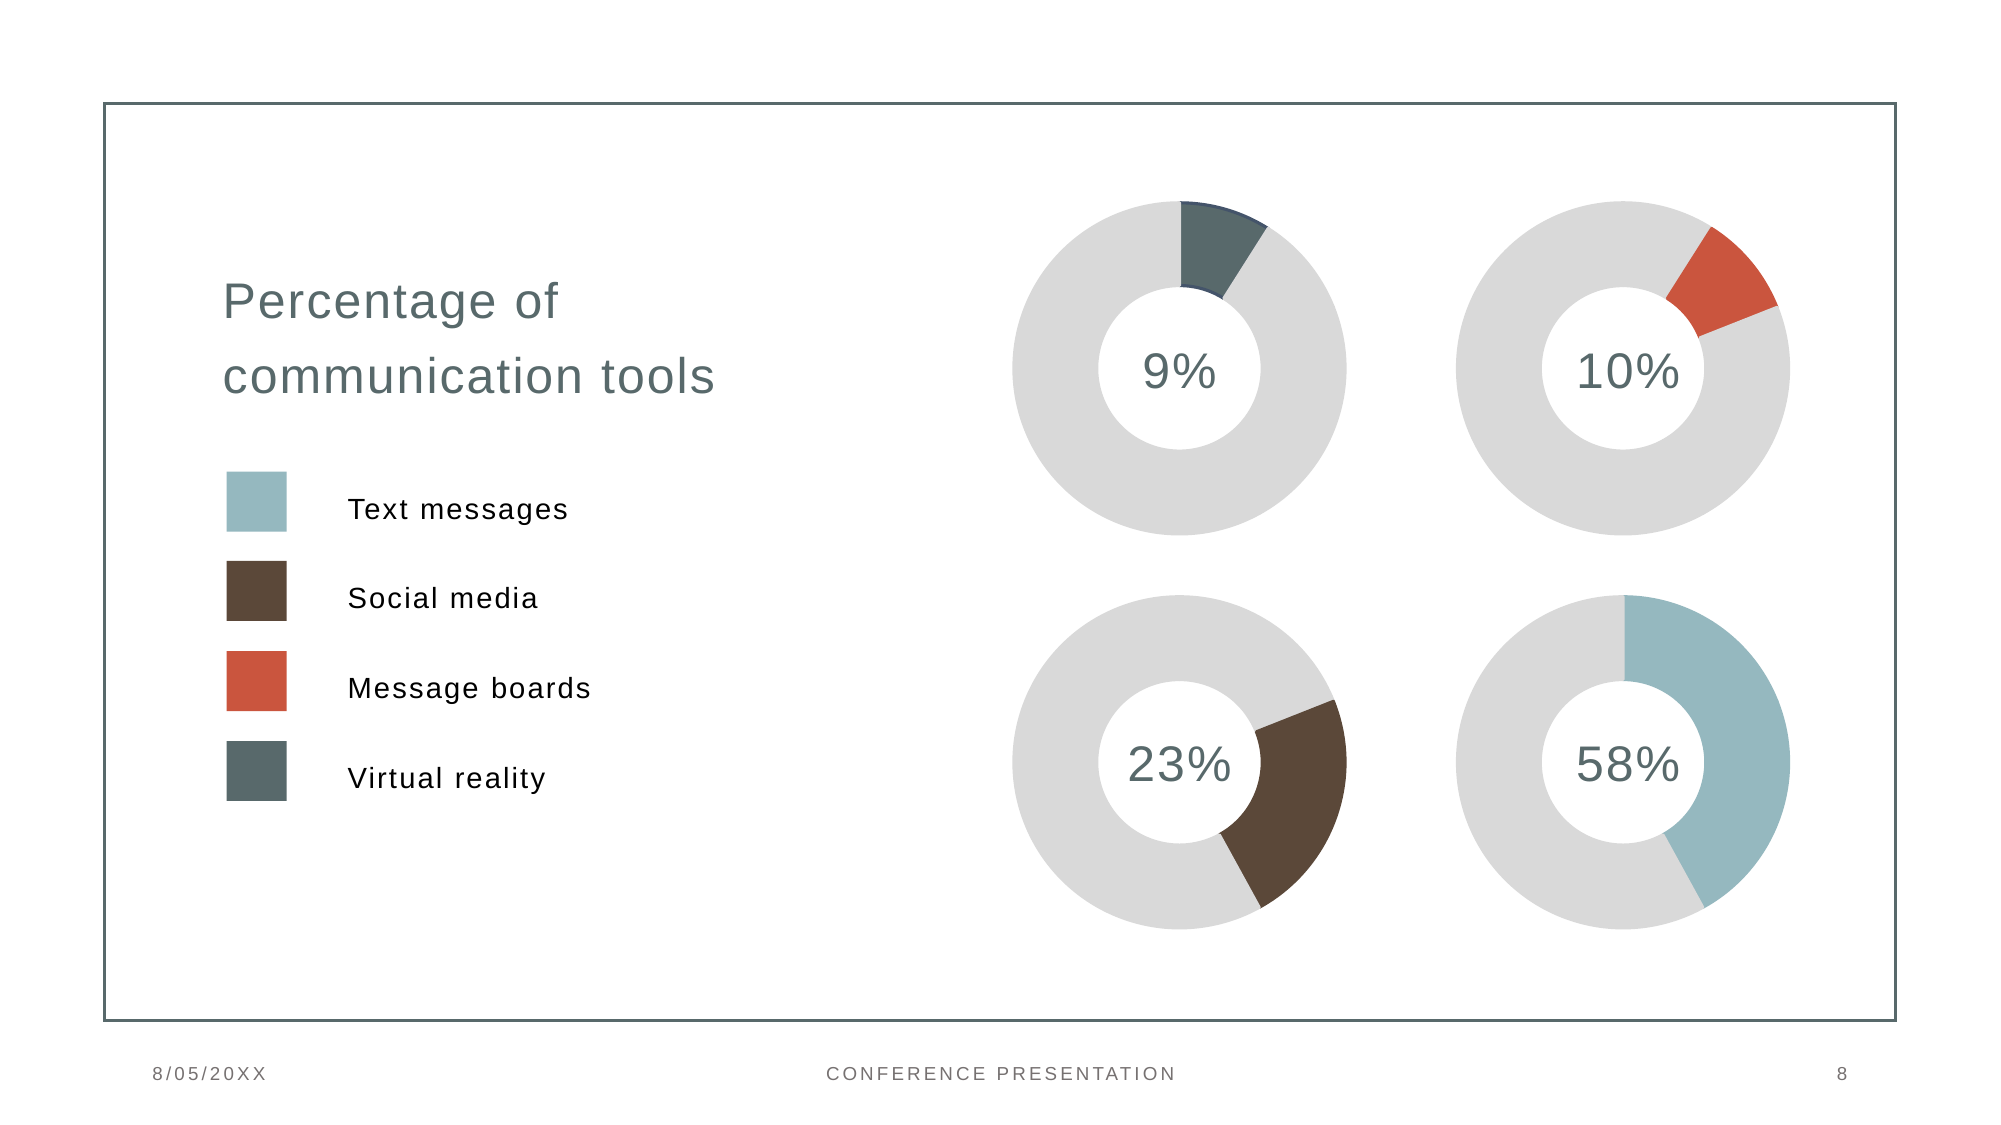

### Chart

| Category |  |
|---|---|

### Chart

| Category |  |
|---|---|
9%
10%
# Percentage of communication tools
Text messages

Social media

### Chart

| Category |  |
|---|---|

### Chart

| Category |  |
|---|---|
23%
58%
Message boards

Virtual reality

8/05/20XX
Conference Presentation
8